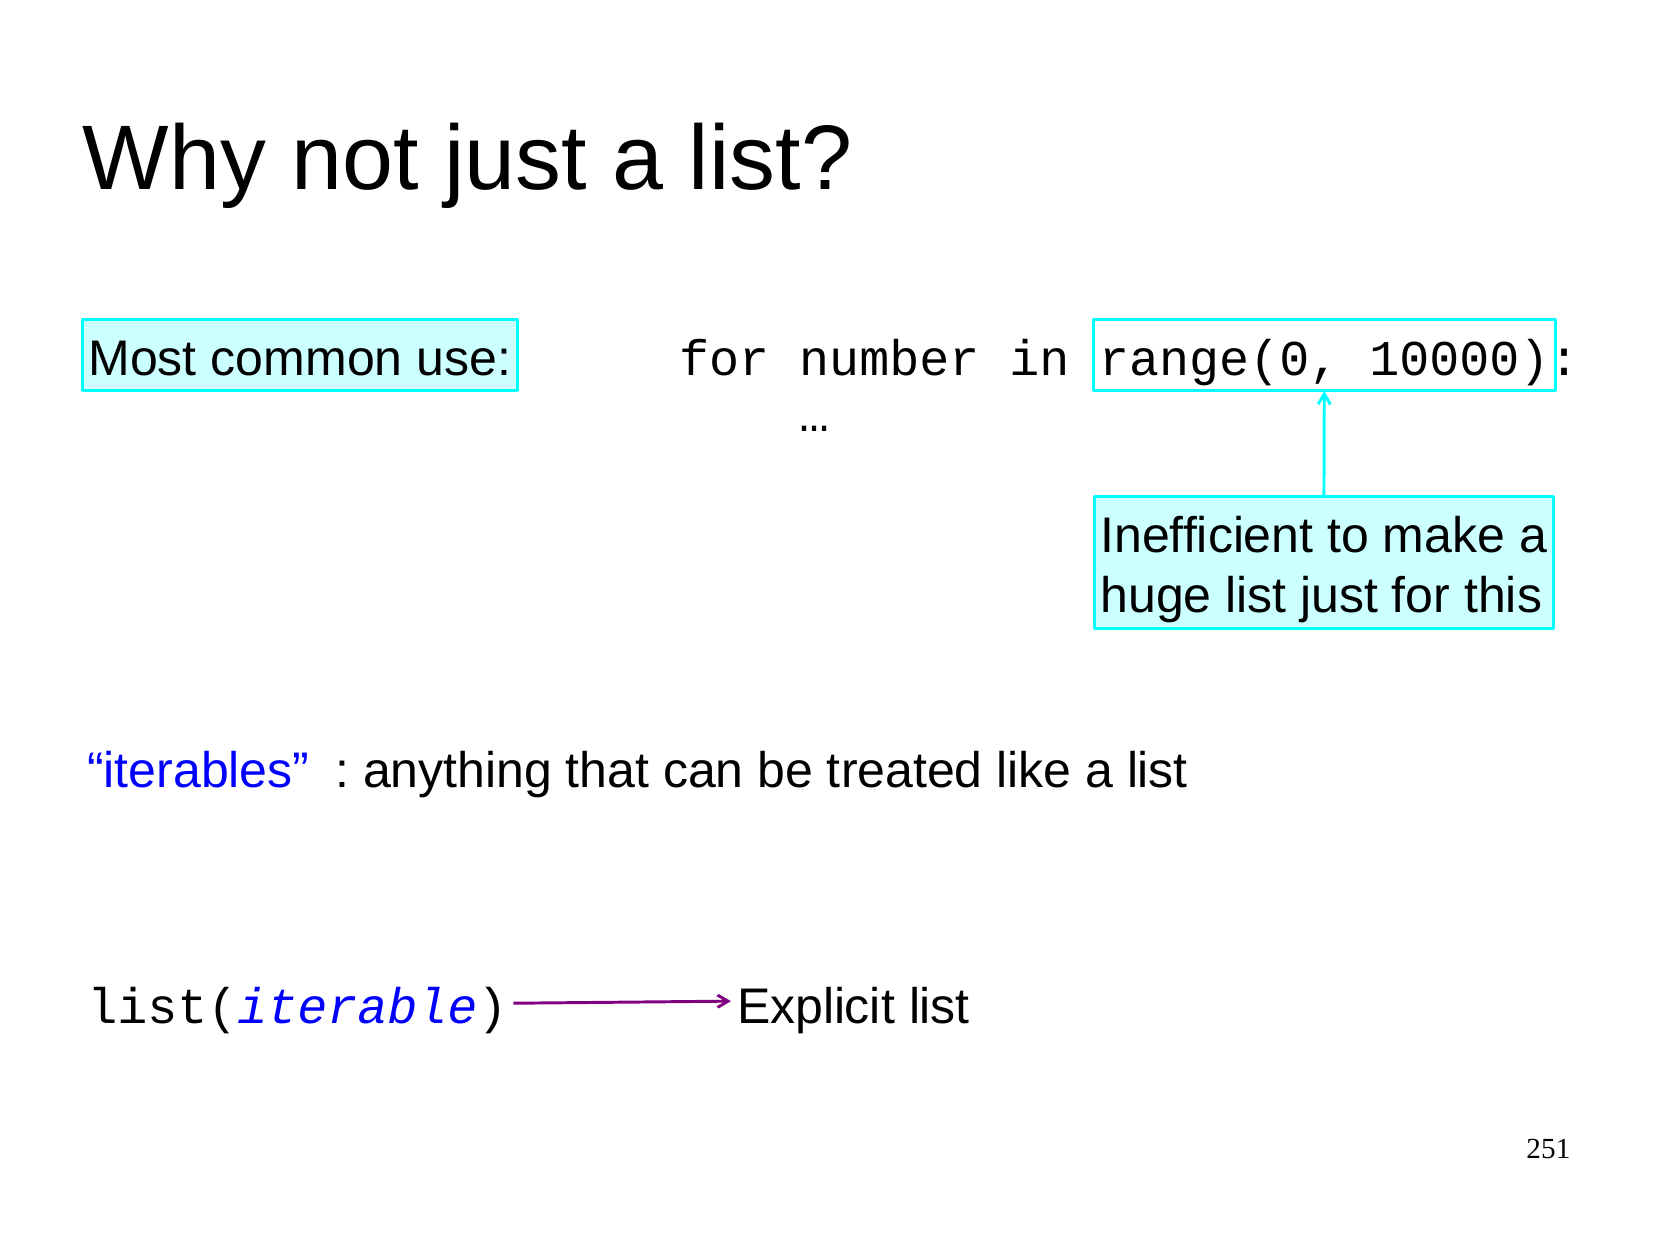

Why not just a list?
Most common use:
for number in
range(0, 10000)
:
    …
Inefficient to make a
huge list just for this
“iterables”
: anything that can be treated like a list
list(iterable)
Explicit list
251